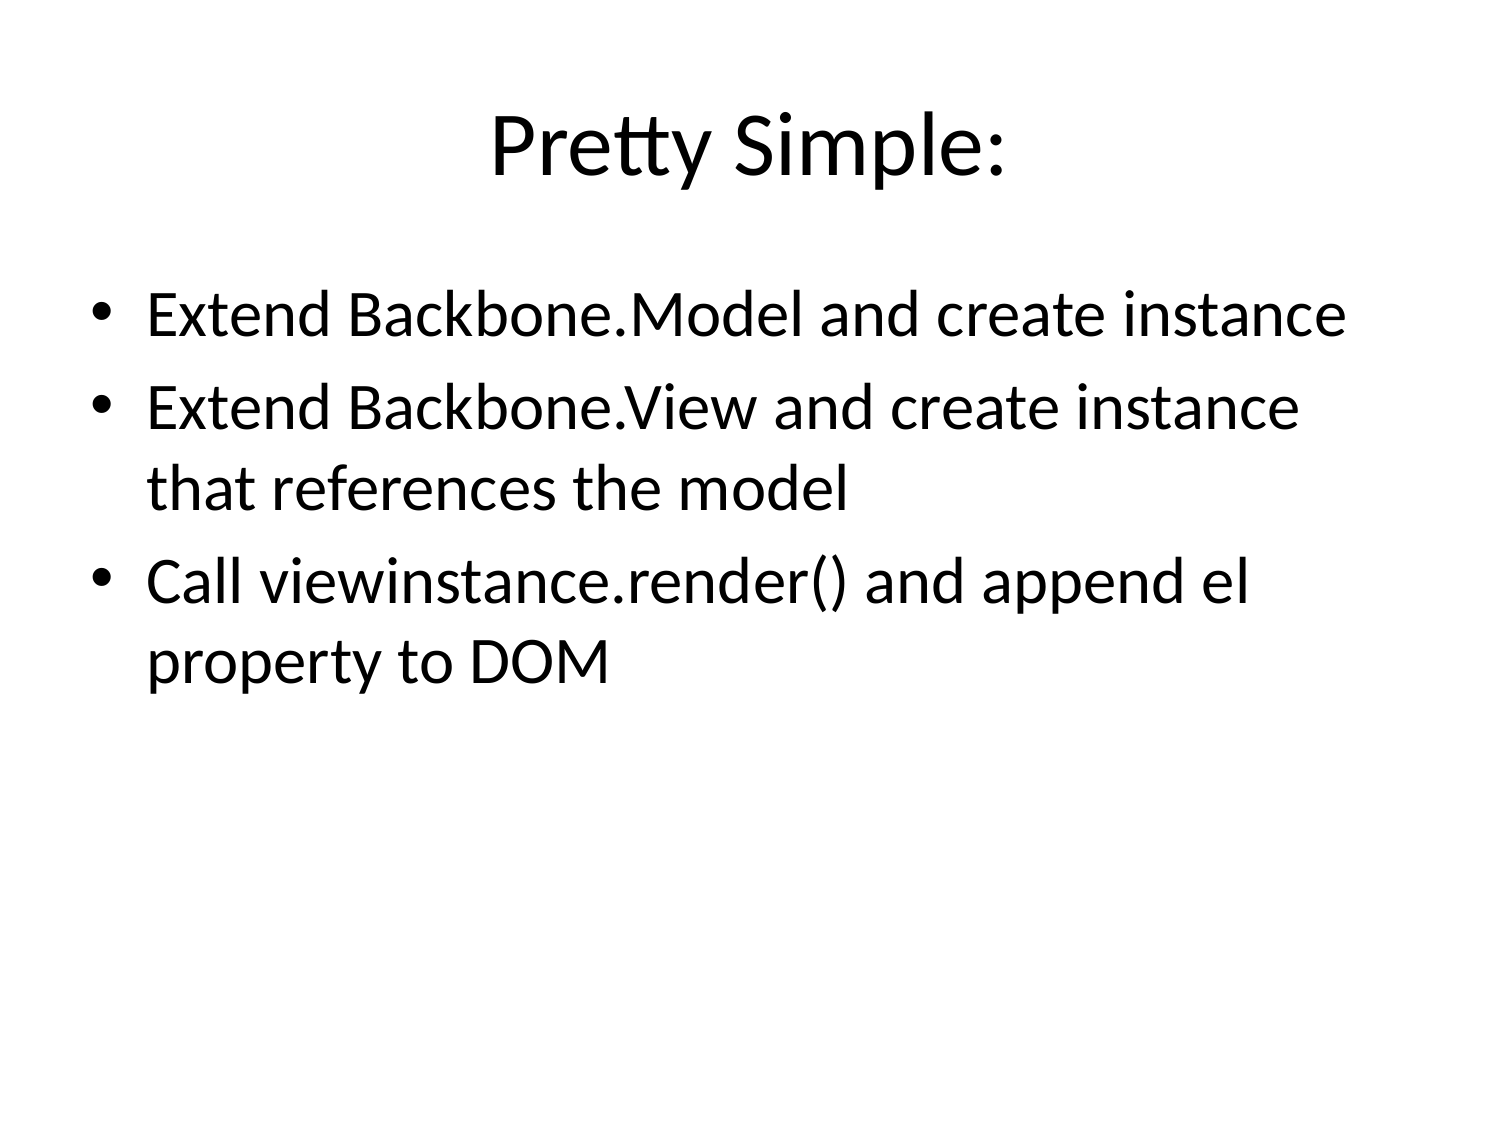

# Pretty Simple:
Extend Backbone.Model and create instance
Extend Backbone.View and create instance that references the model
Call viewinstance.render() and append el property to DOM